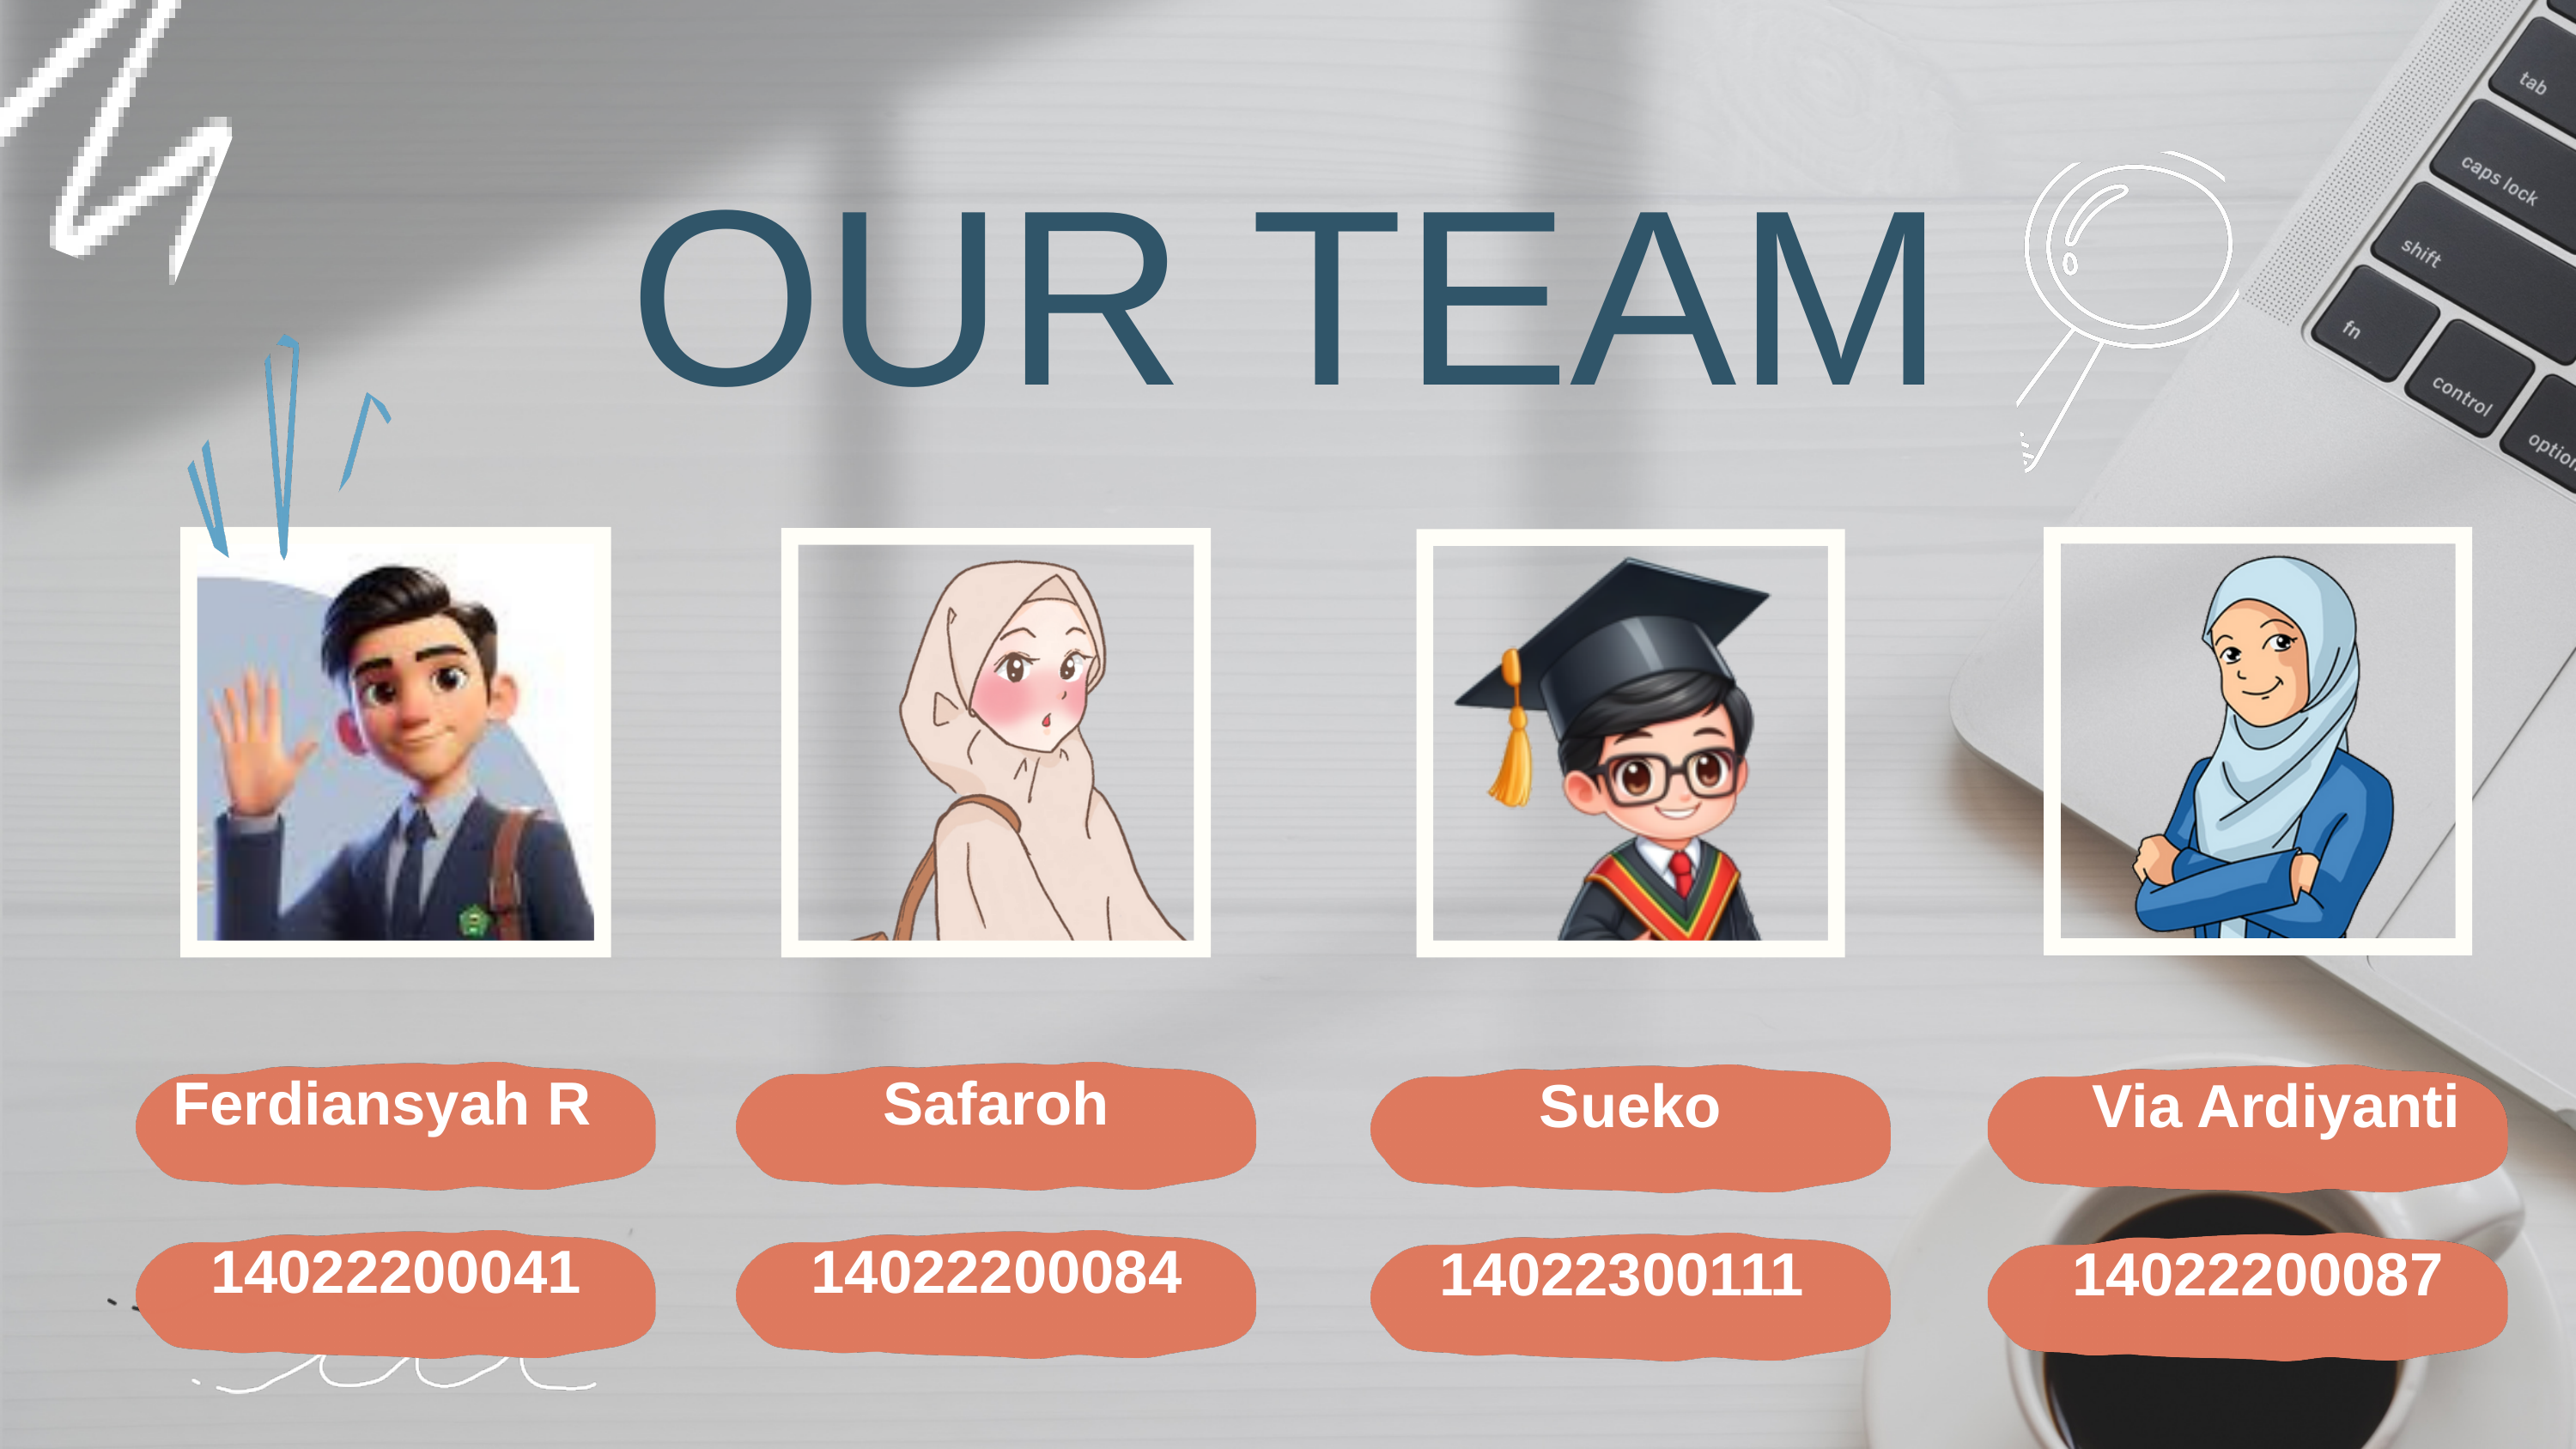

OUR TEAM

Ferdiansyah R
Safaroh
Sueko
Via Ardiyanti

14022200041
14022200084
14022300111
14022200087